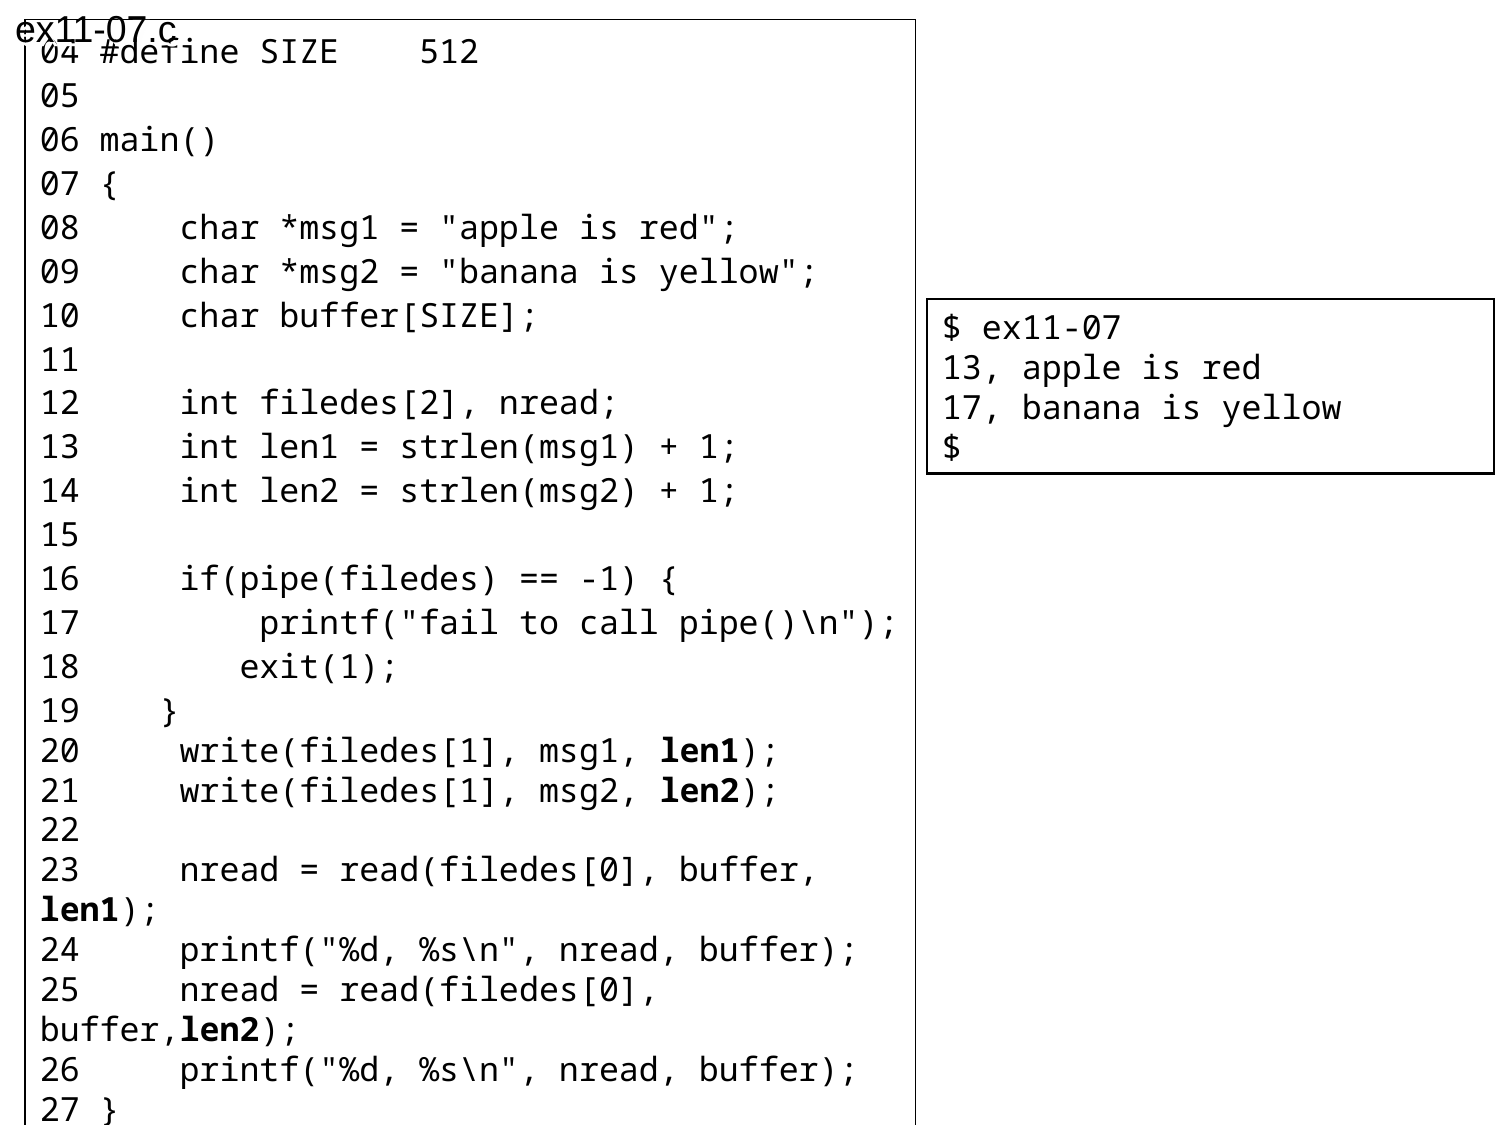

ex11-07.c
04 #define SIZE    512
05
06 main()
07 {
08     char *msg1 = "apple is red";
09     char *msg2 = "banana is yellow";
10     char buffer[SIZE];
11
12     int filedes[2], nread;
13     int len1 = strlen(msg1) + 1;
14     int len2 = strlen(msg2) + 1;
15
16     if(pipe(filedes) == -1) {
17         printf("fail to call pipe()\n");
18        exit(1);
19    }
20     write(filedes[1], msg1, len1);
21     write(filedes[1], msg2, len2);
22
23     nread = read(filedes[0], buffer, len1);
24     printf("%d, %s\n", nread, buffer);
25     nread = read(filedes[0], buffer,len2);
26     printf("%d, %s\n", nread, buffer);
27 }
$ ex11-07
13, apple is red
17, banana is yellow
$